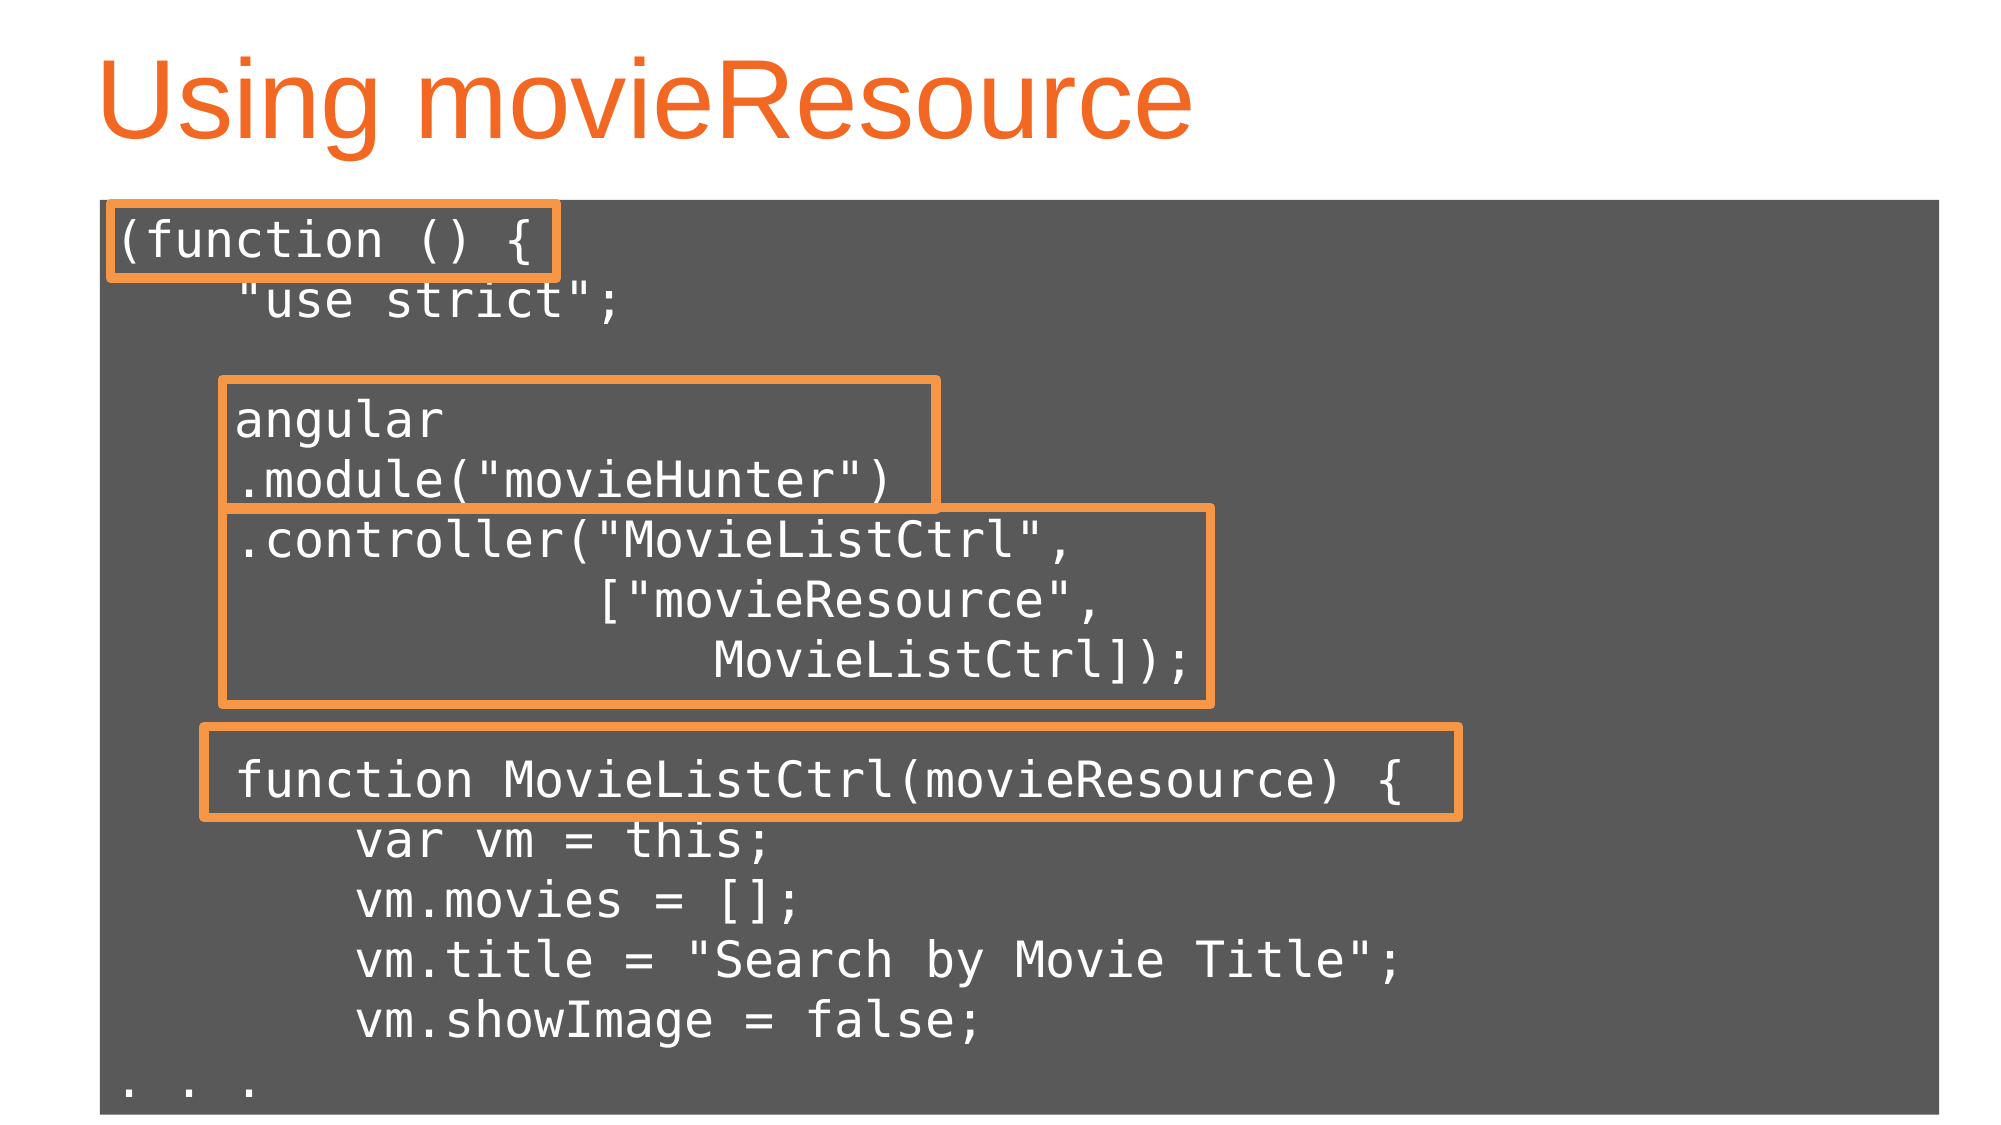

# Using movieResource
(function () {
    "use strict";

    angular
    .module("movieHunter")
    .controller("MovieListCtrl",
                ["movieResource",
                    MovieListCtrl]);

    function MovieListCtrl(movieResource) {
        var vm = this;
        vm.movies = [];
        vm.title = "Search by Movie Title";
        vm.showImage = false;
. . .